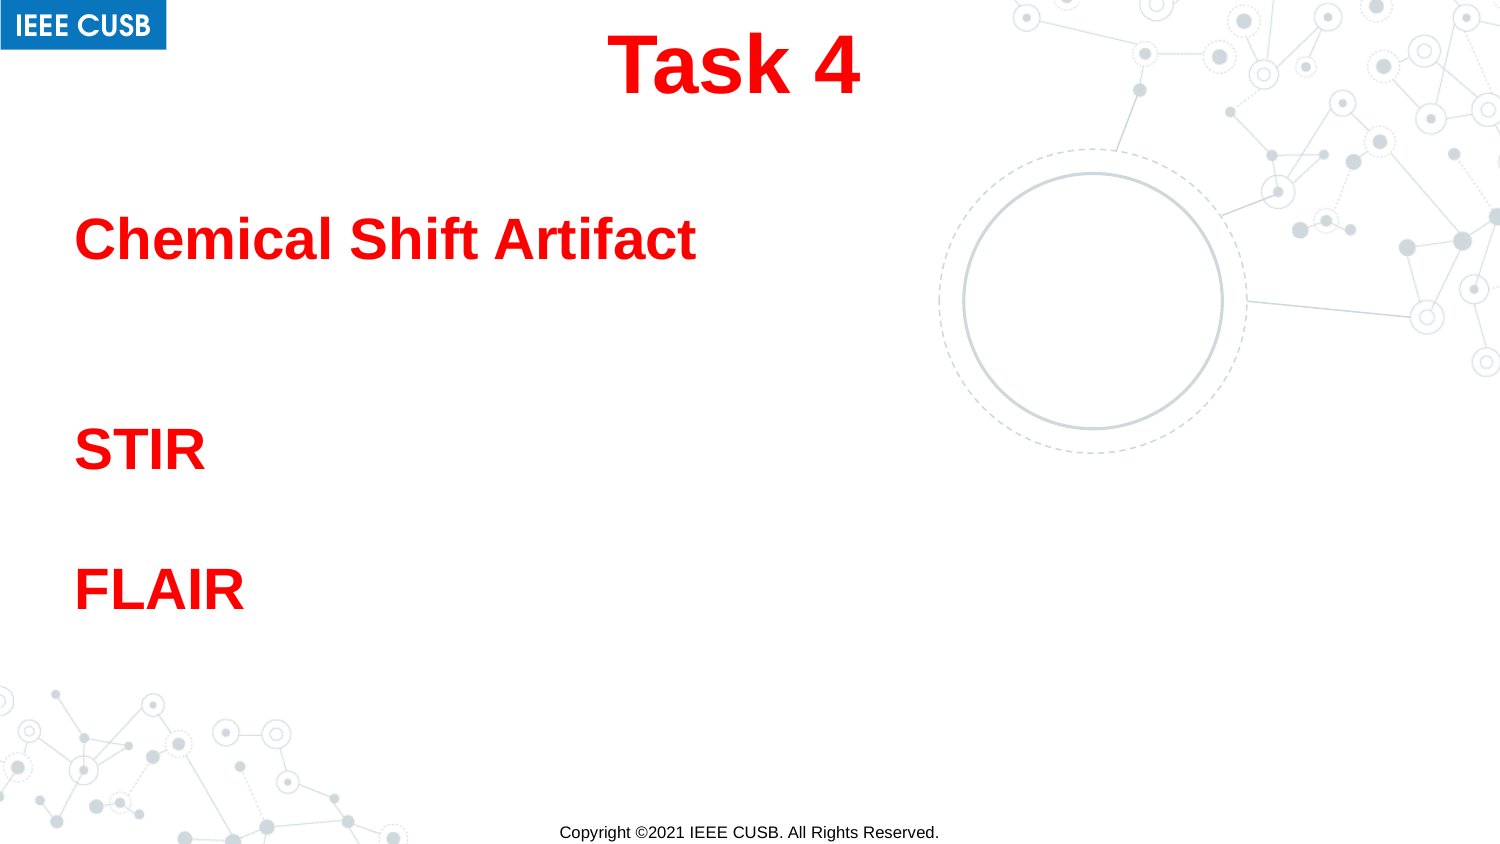

Task 4
Chemical Shift Artifact

STIR
FLAIR